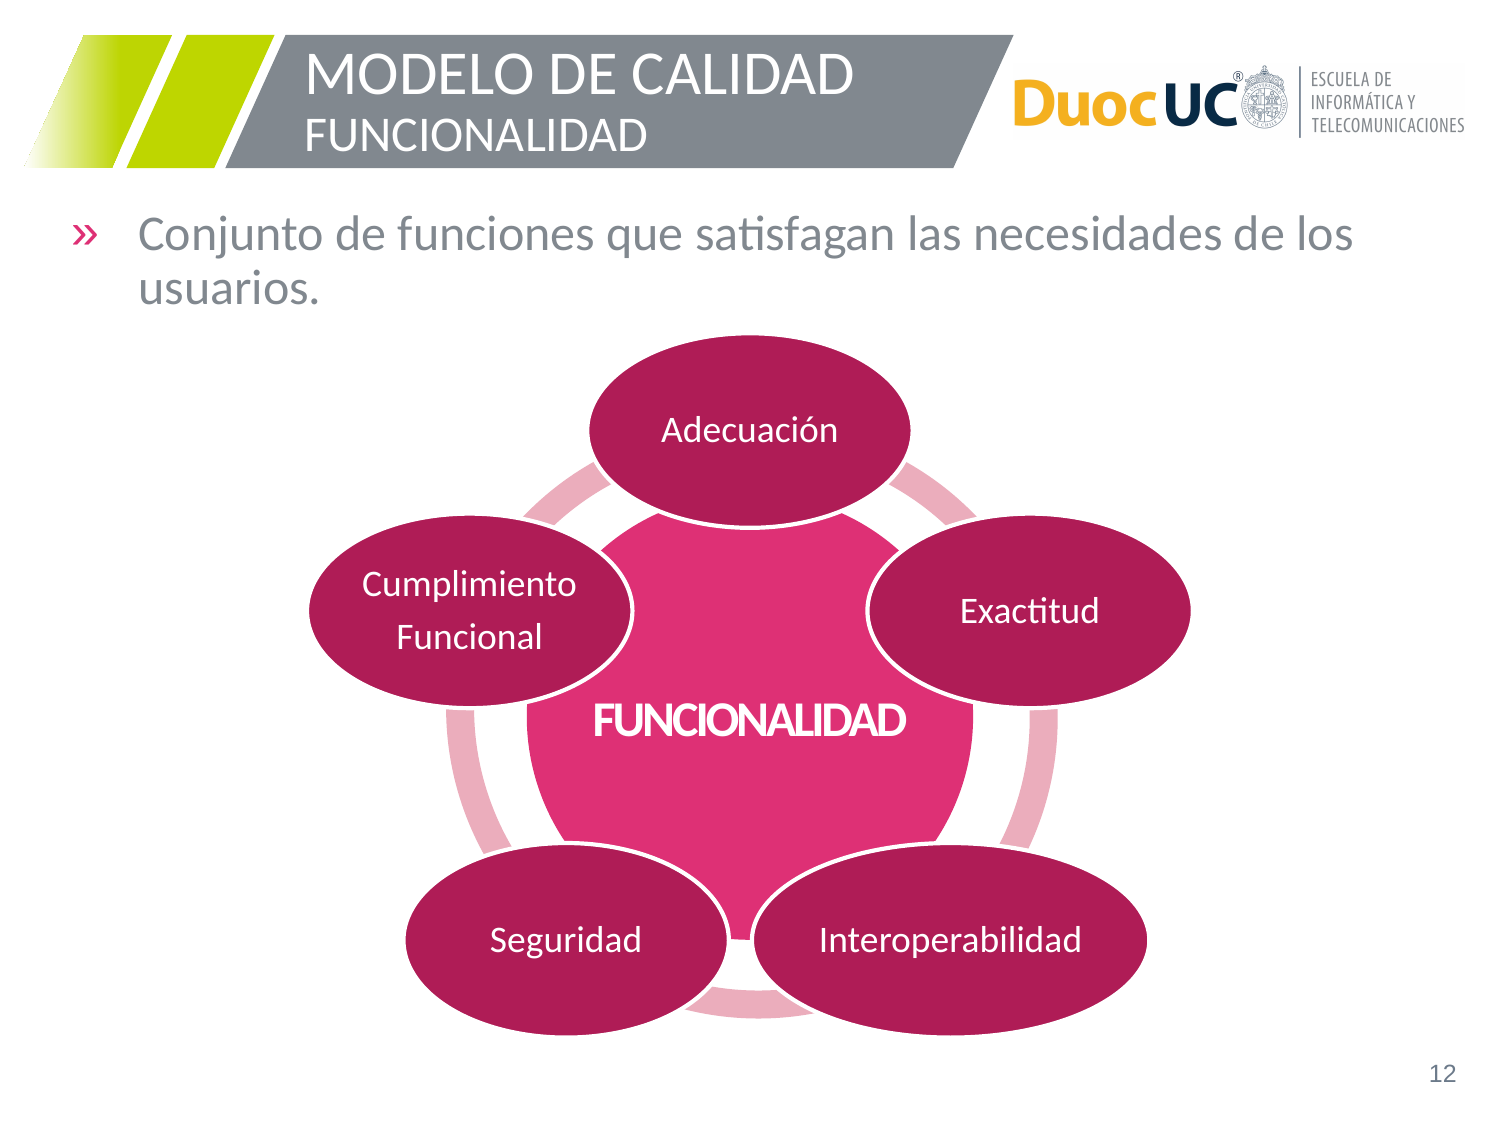

# MODELO DE CALIDAD FUNCIONALIDAD
Conjunto de funciones que satisfagan las necesidades de los usuarios.
FUNCIONALIDAD
Adecuación
Exactitud
Interoperabilidad
Seguridad
Cumplimiento
Funcional